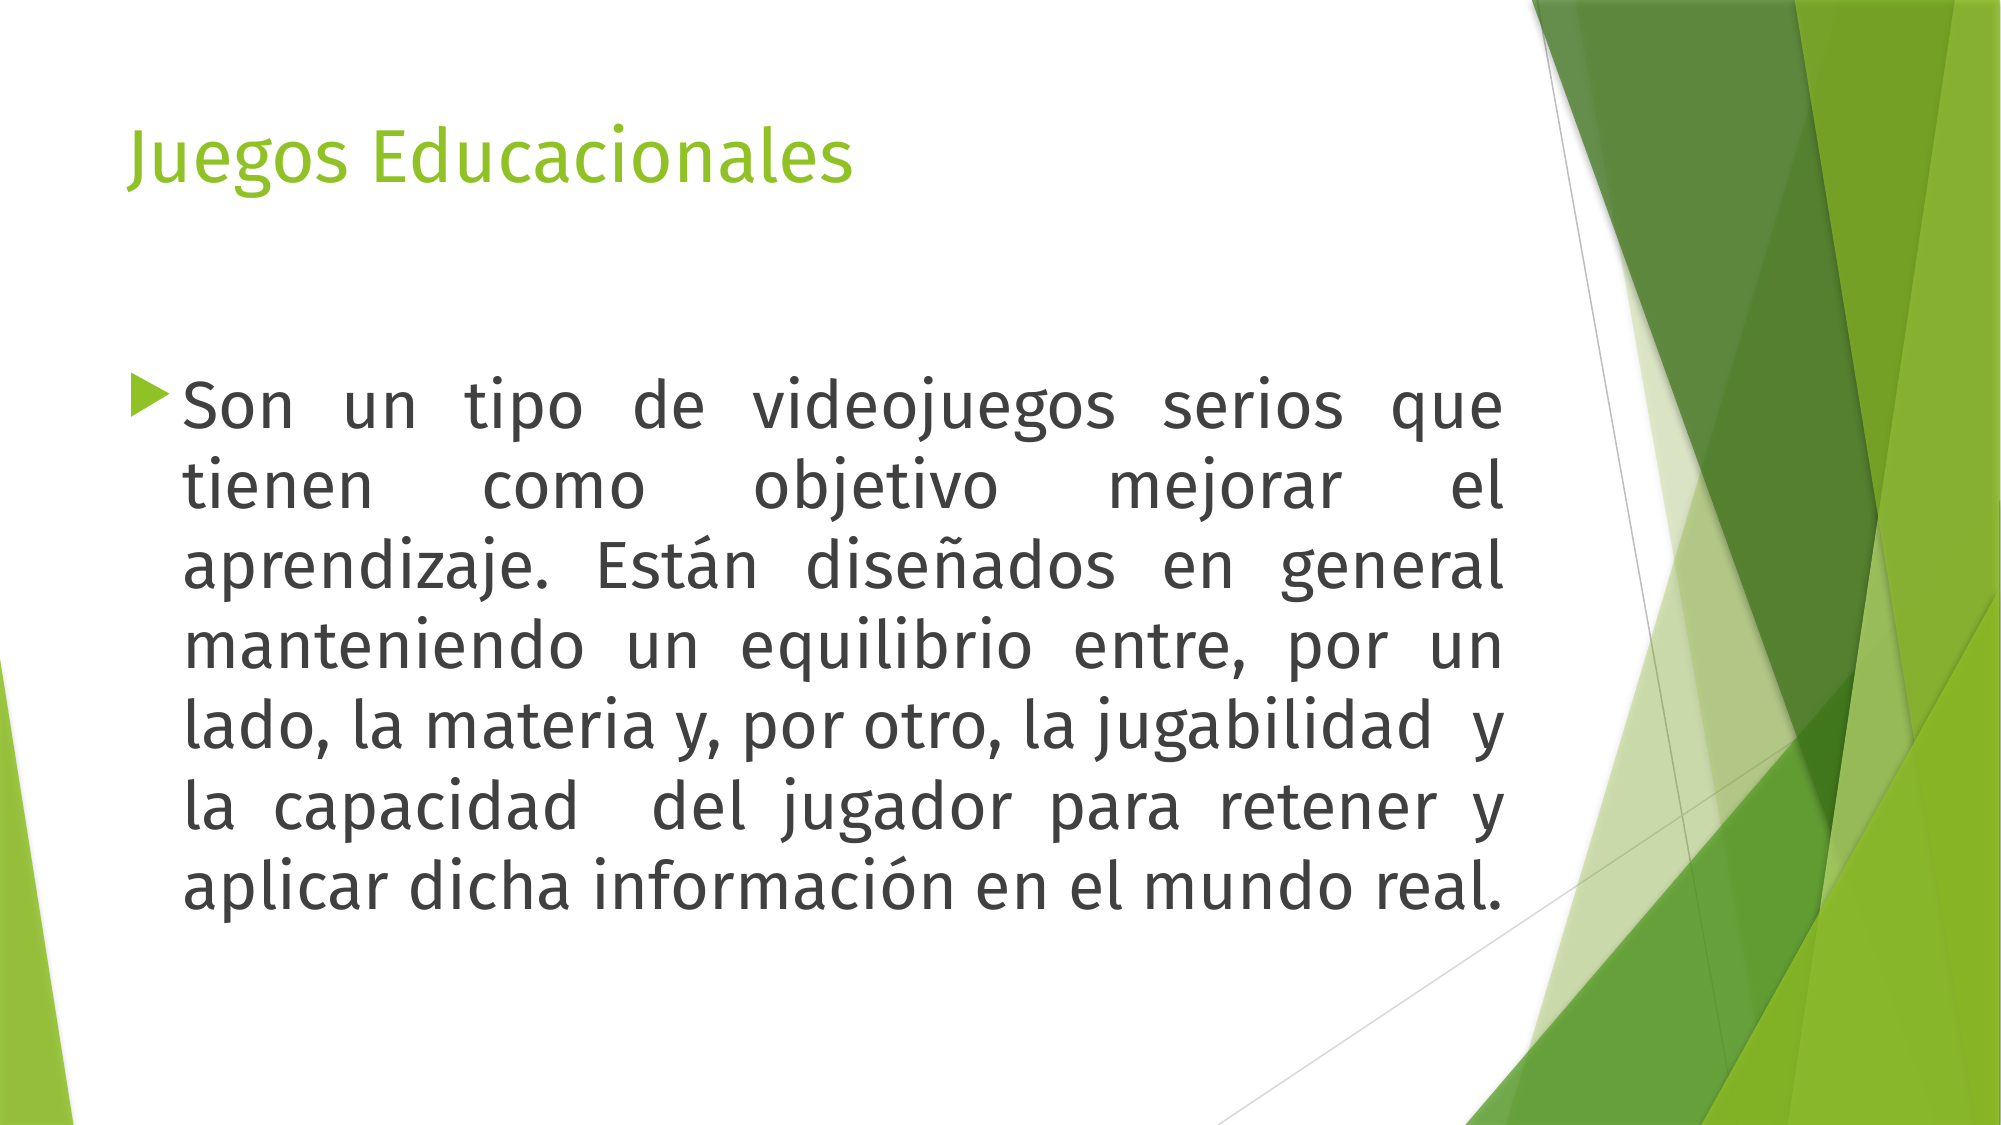

# Juegos Educacionales
Son un tipo de videojuegos serios que tienen como objetivo mejorar el aprendizaje. Están diseñados en general manteniendo un equilibrio entre, por un lado, la materia y, por otro, la jugabilidad  y la capacidad  del jugador para retener y aplicar dicha información en el mundo real.